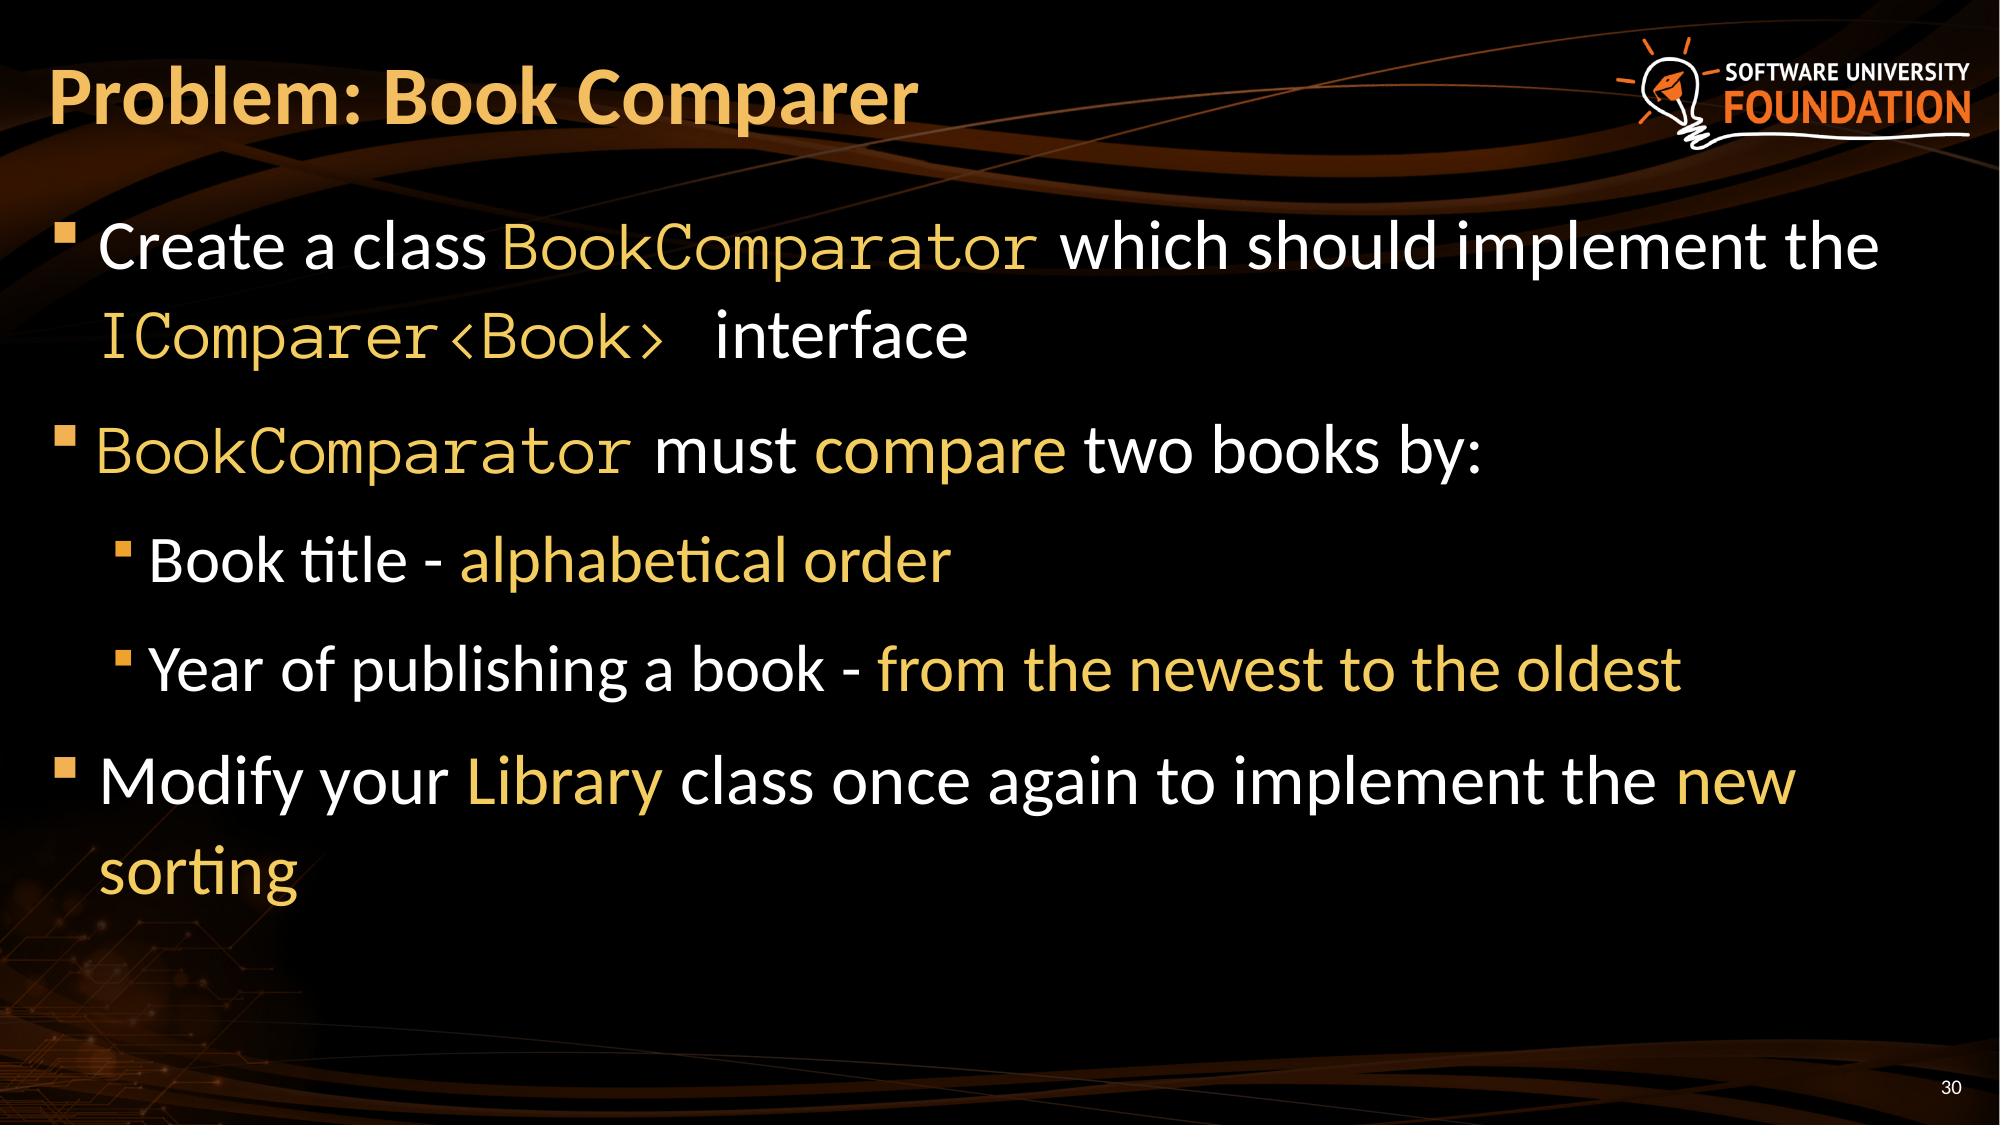

# Problem: Book Comparer
Create a class BookComparator which should implement the IComparer<Book> interface
BookComparator must compare two books by:
Book title - alphabetical order
Year of publishing a book - from the newest to the oldest
Modify your Library class once again to implement the new sorting

30